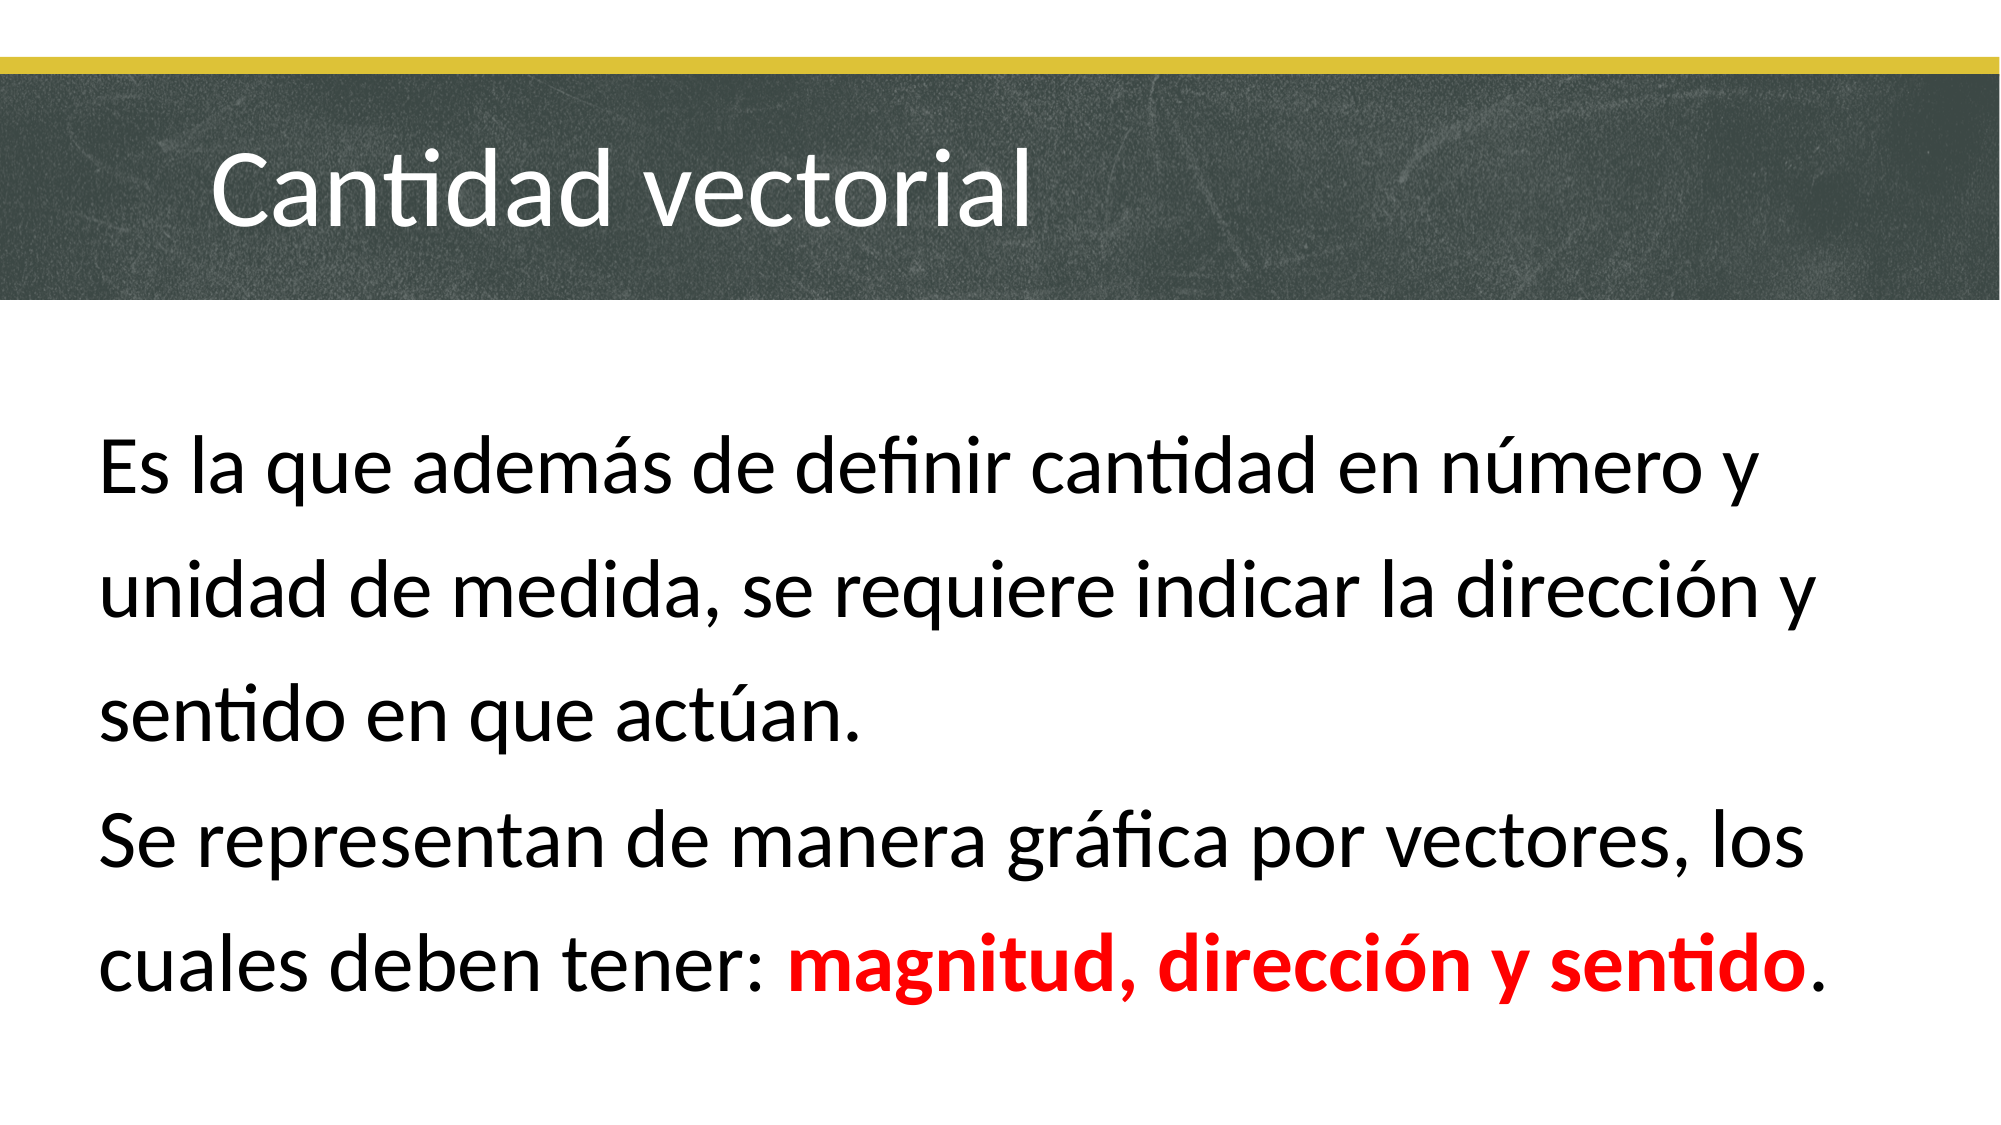

Cantidad vectorial
Es la que además de definir cantidad en número y unidad de medida, se requiere indicar la dirección y sentido en que actúan.
Se representan de manera gráfica por vectores, los cuales deben tener: magnitud, dirección y sentido.